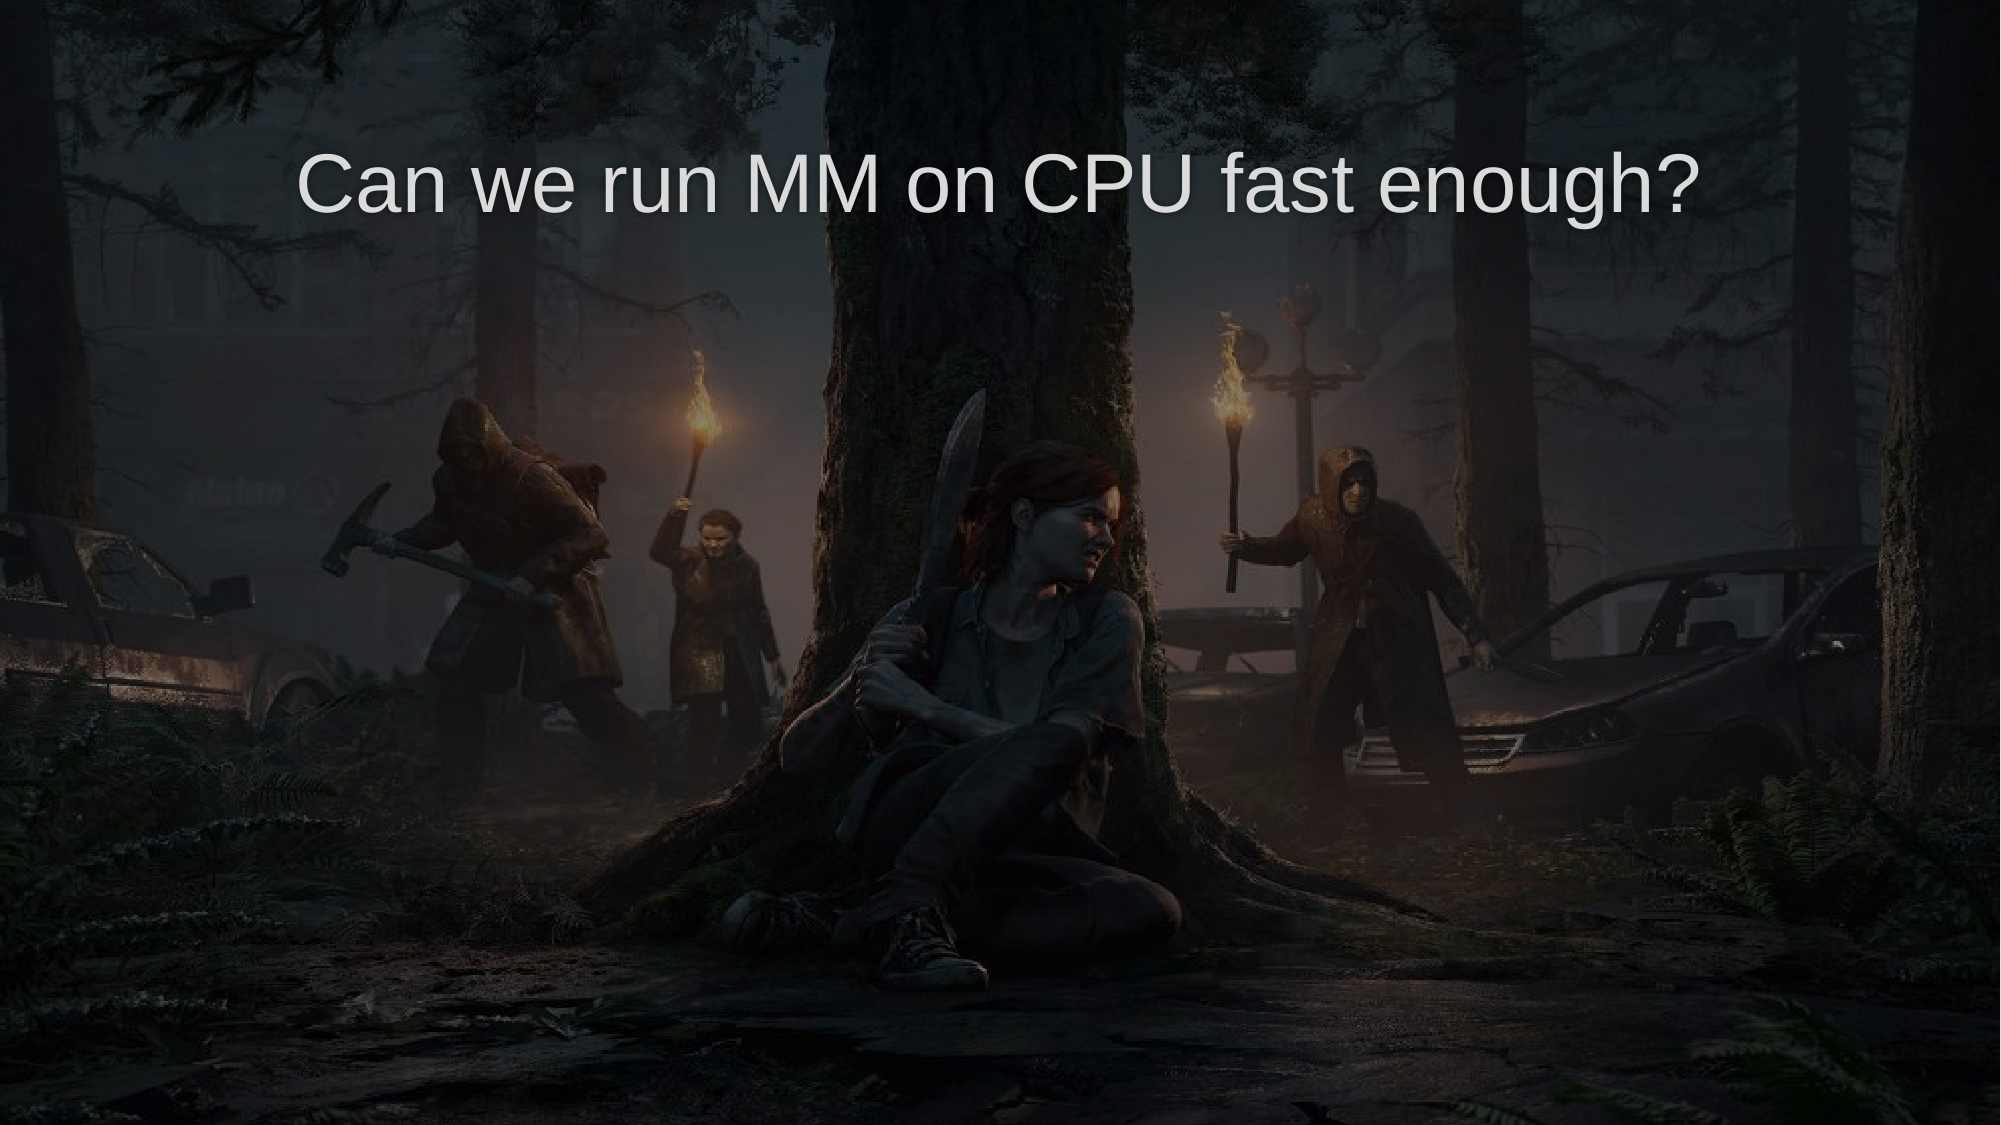

# Can we run MM on CPU fast enough?